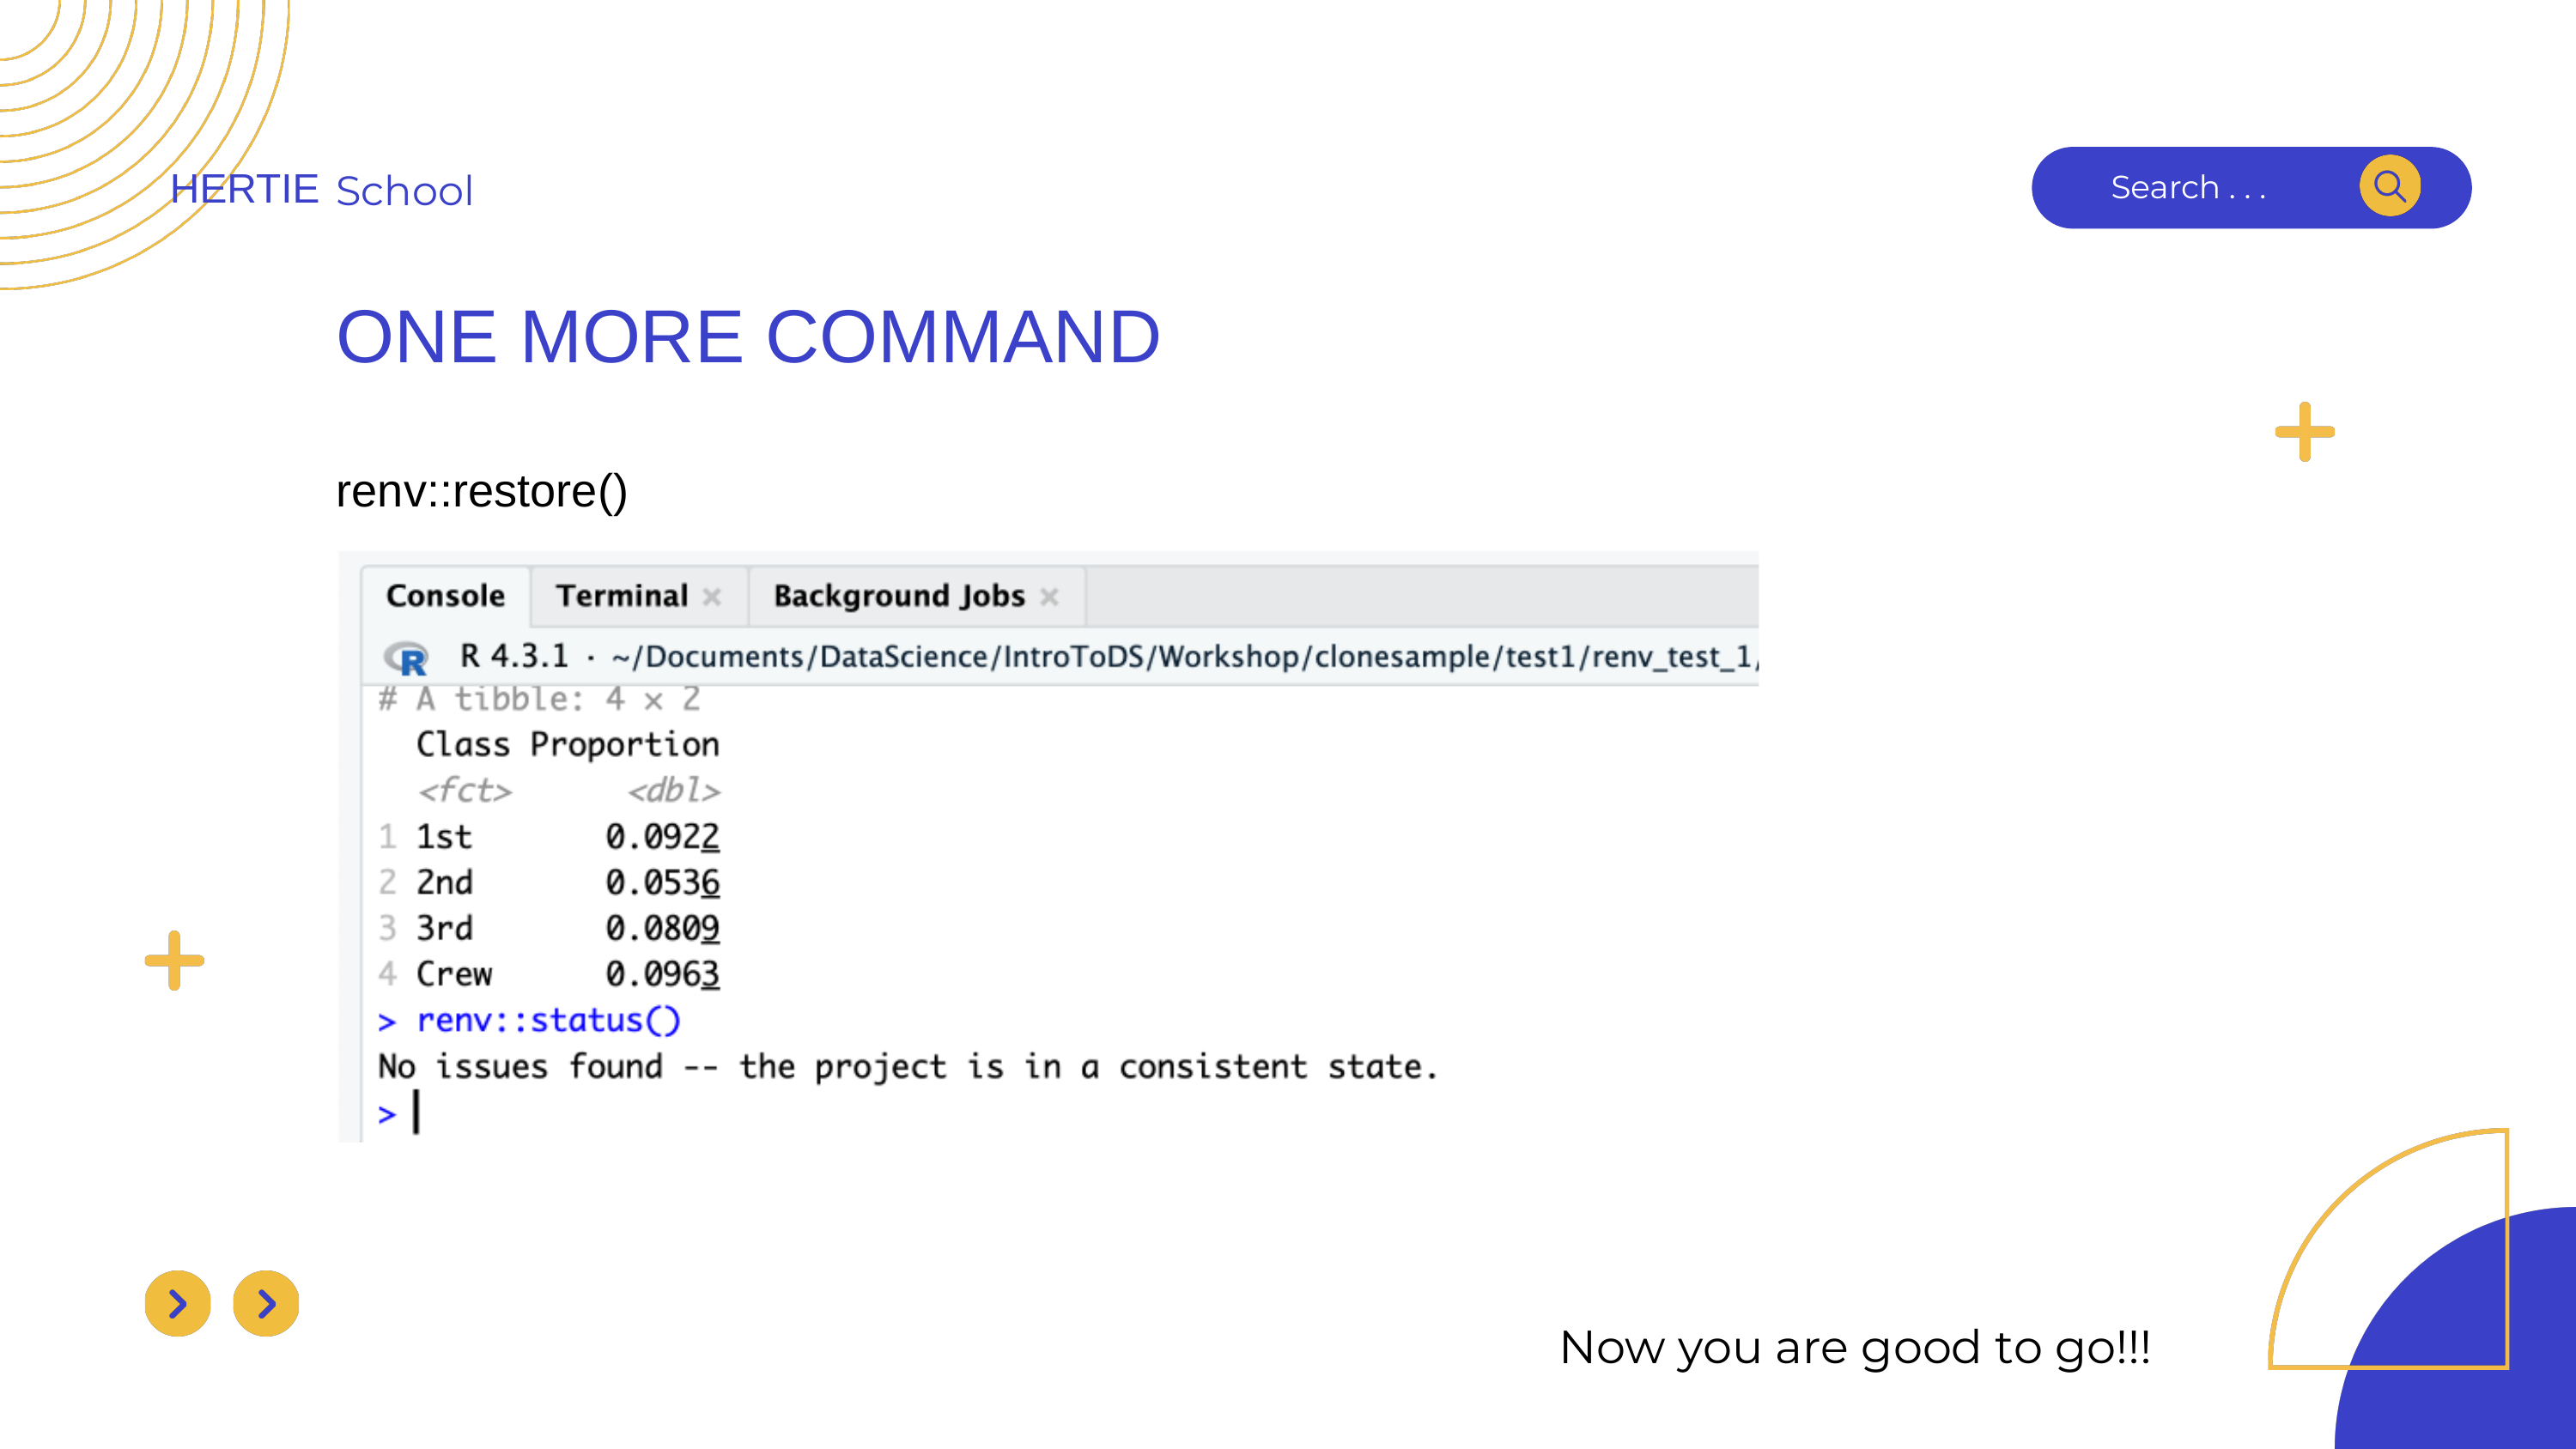

HERTIE

School
Search . . .

ONE MORE COMMAND

renv::restore()

Now you are good to go!!!